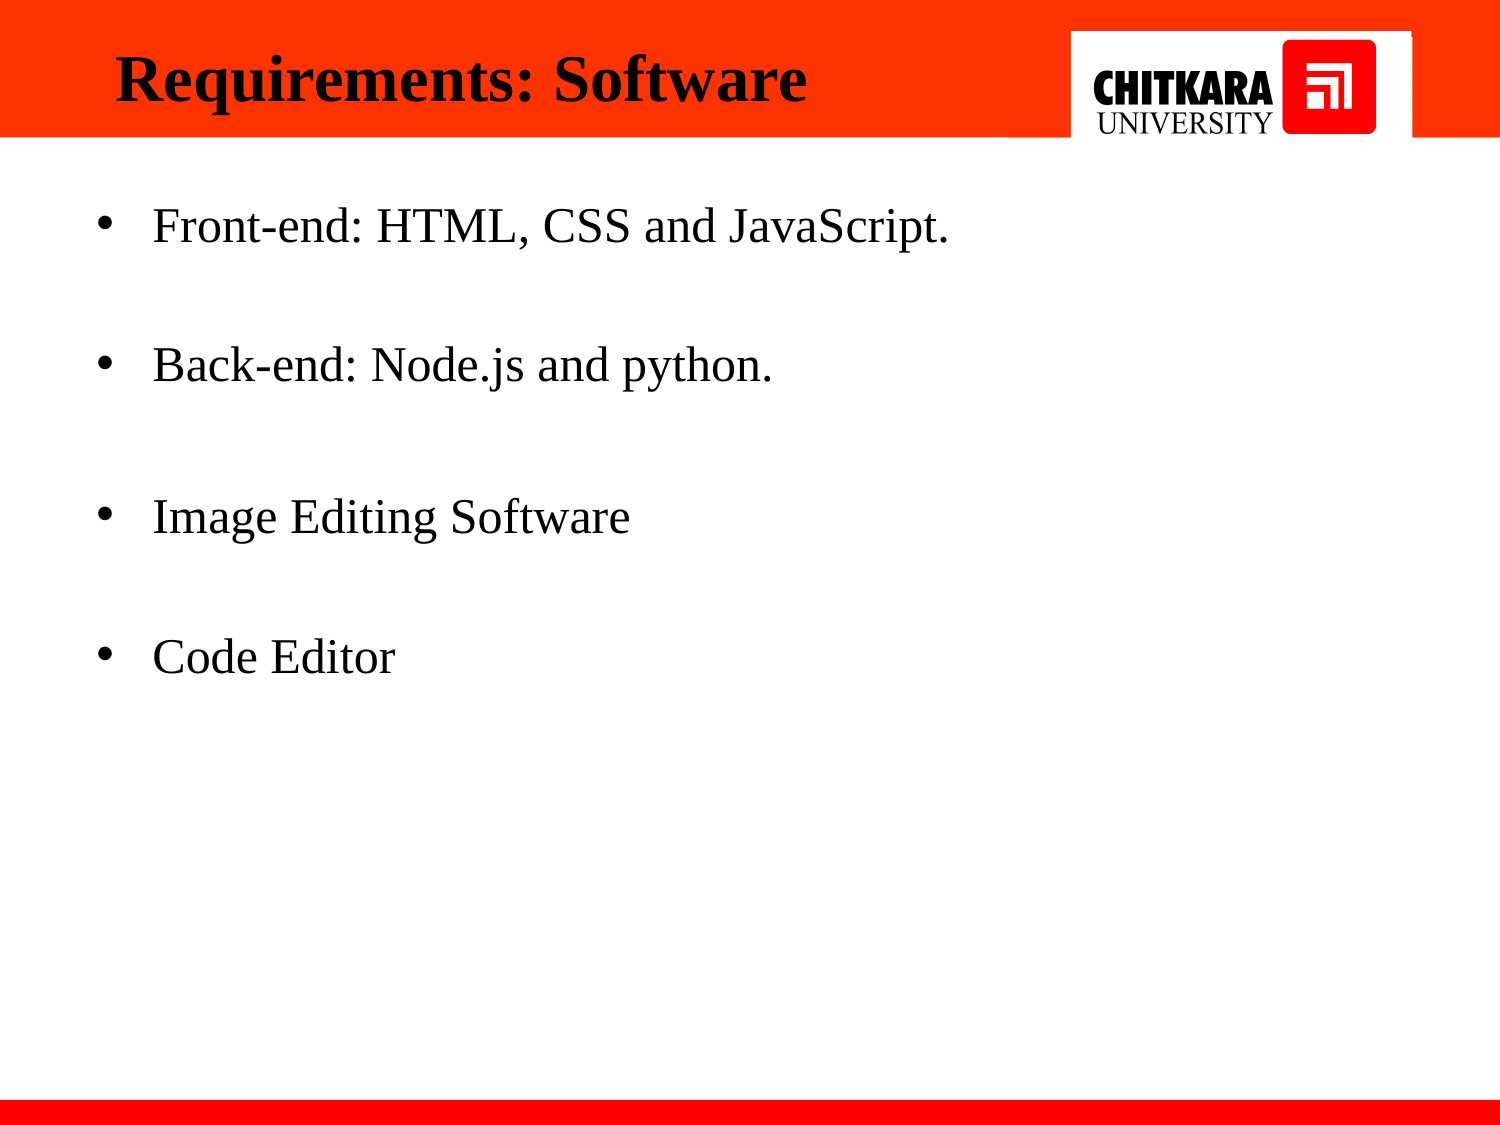

# Requirements: Software
Front-end: HTML, CSS and JavaScript.

Back-end: Node.js and python.

Image Editing Software

Code Editor